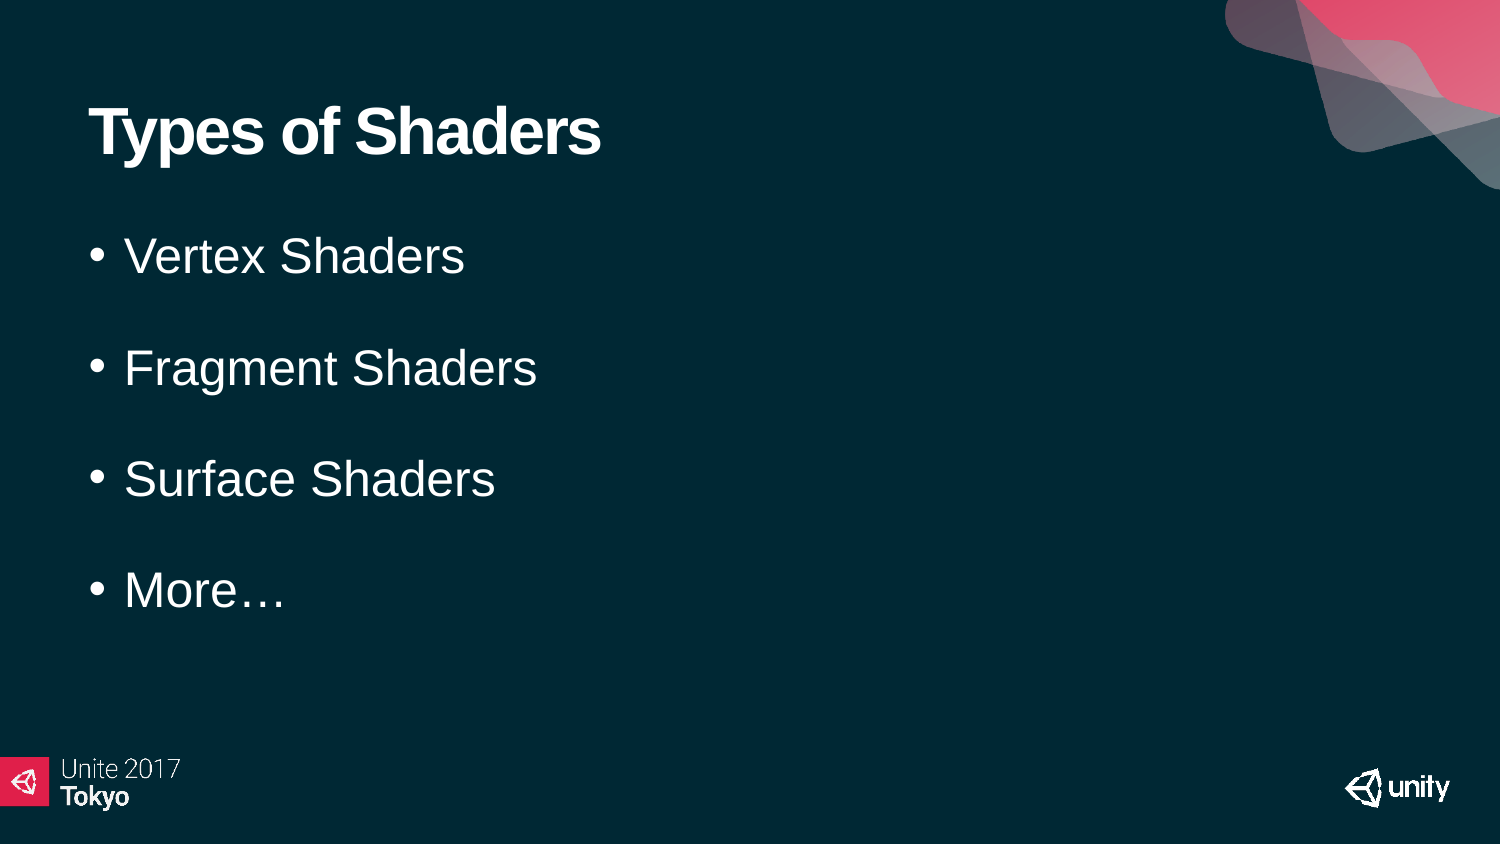

# Types of Shaders
Vertex Shaders

Fragment Shaders

Surface Shaders

More…